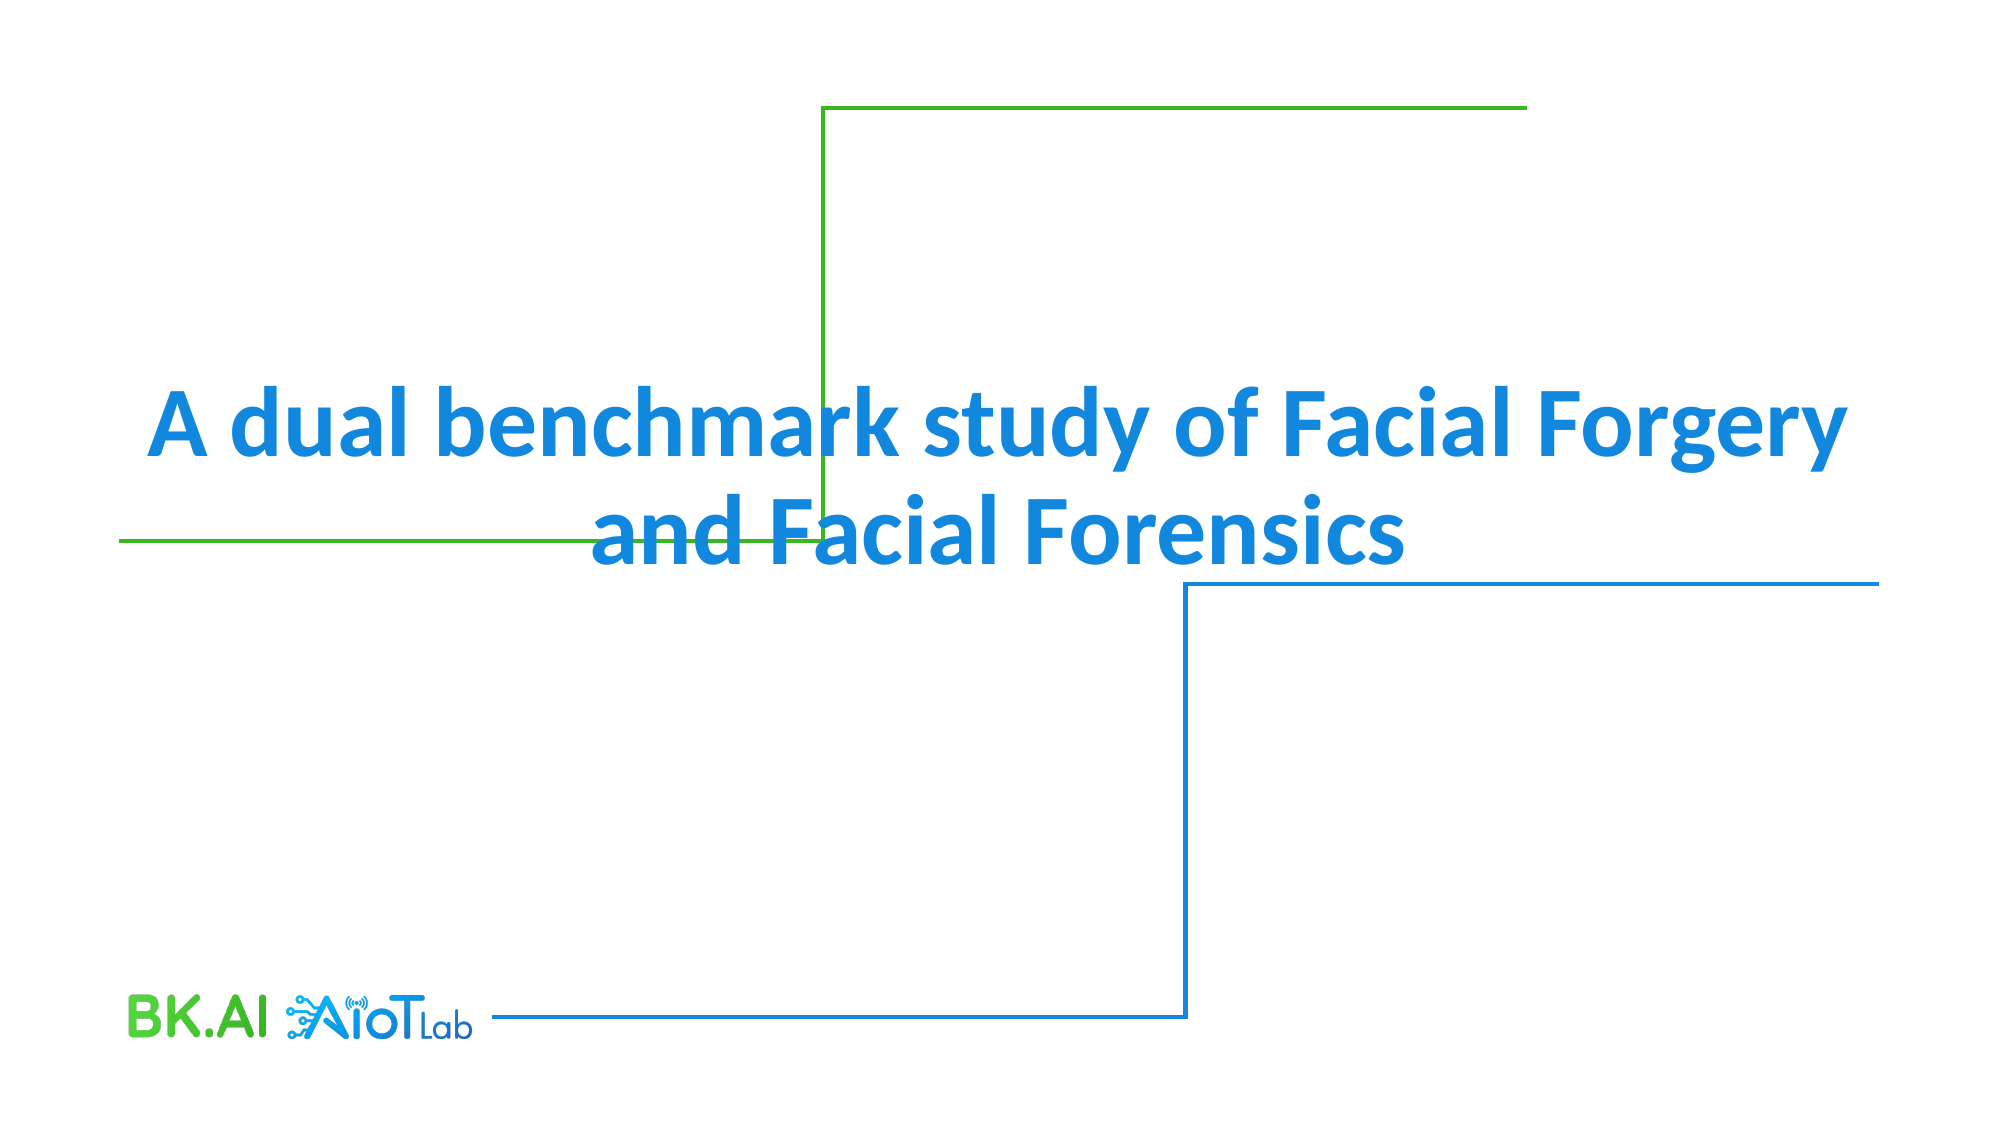

A dual benchmark study of Facial Forgery and Facial Forensics